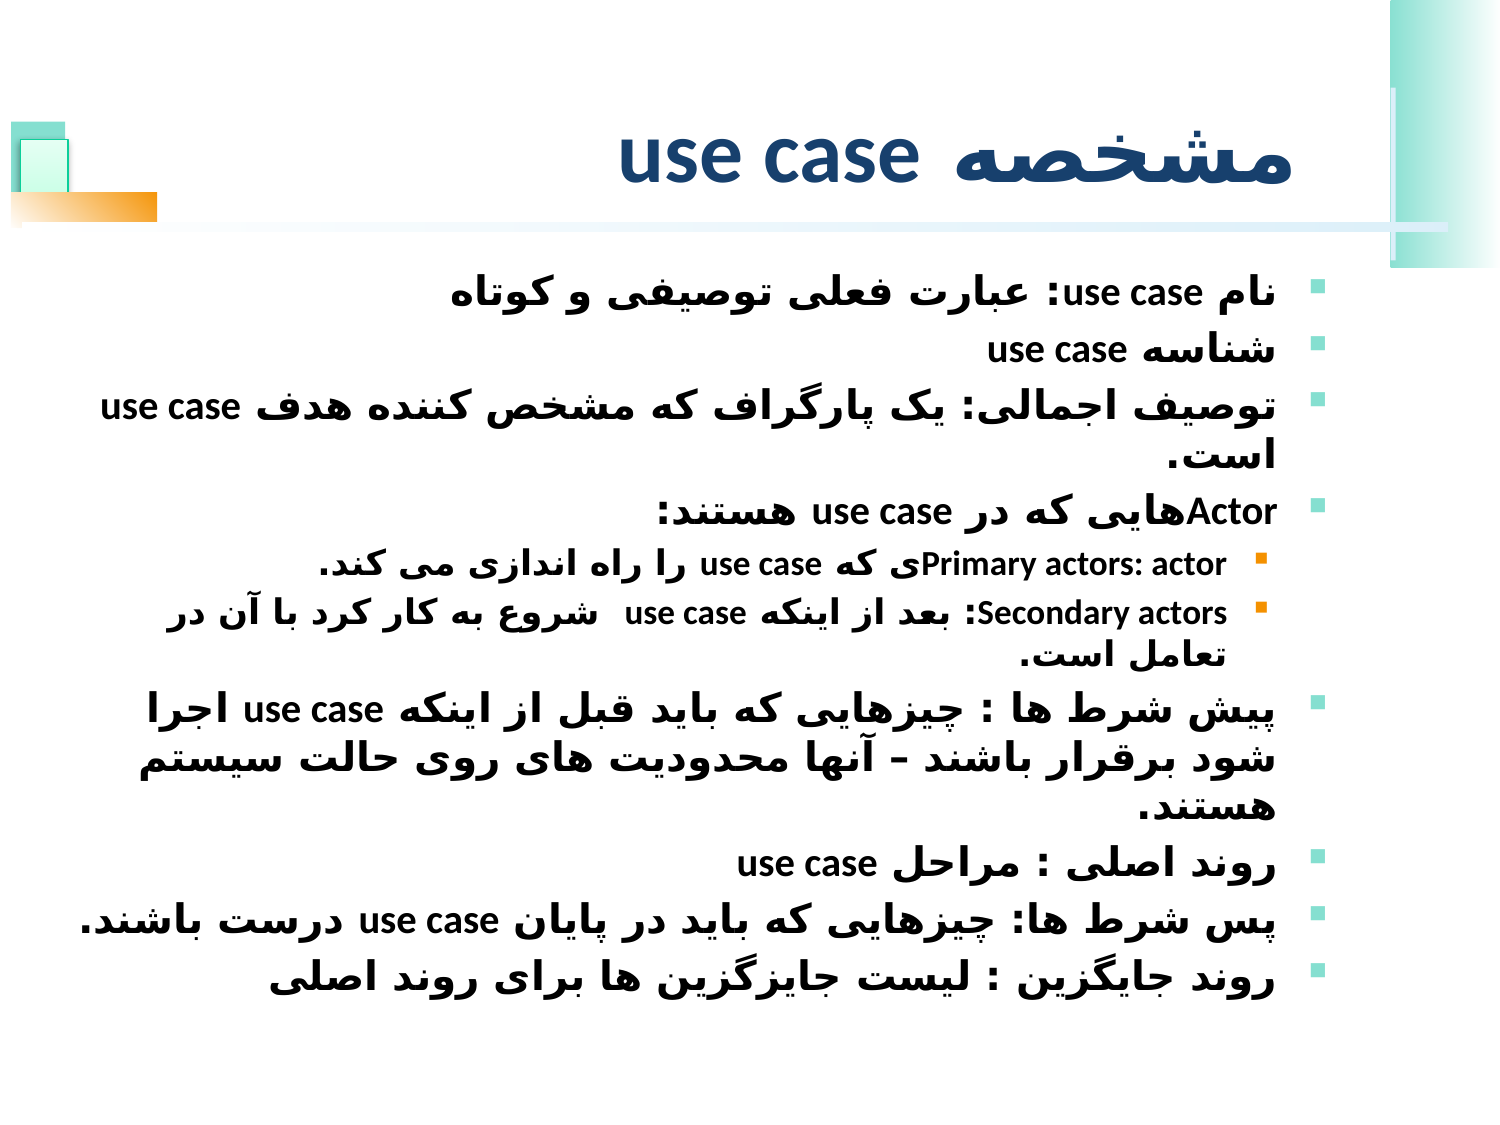

# مشخصه use case
نام use case: عبارت فعلی توصیفی و کوتاه
شناسه use case
توصیف اجمالی: یک پارگراف که مشخص کننده هدف use case است.
Actorهایی که در use case هستند:
Primary actors: actorی که use case را راه اندازی می کند.
Secondary actors: بعد از اینکه use case  شروع به کار کرد با آن در تعامل است.
پیش شرط ها : چیزهایی که باید قبل از اینکه use case اجرا شود برقرار باشند – آنها محدودیت های روی حالت سیستم هستند.
روند اصلی : مراحل use case
پس شرط ها: چیزهایی که باید در پایان use case درست باشند.
روند جایگزین : لیست جایزگزین ها برای روند اصلی